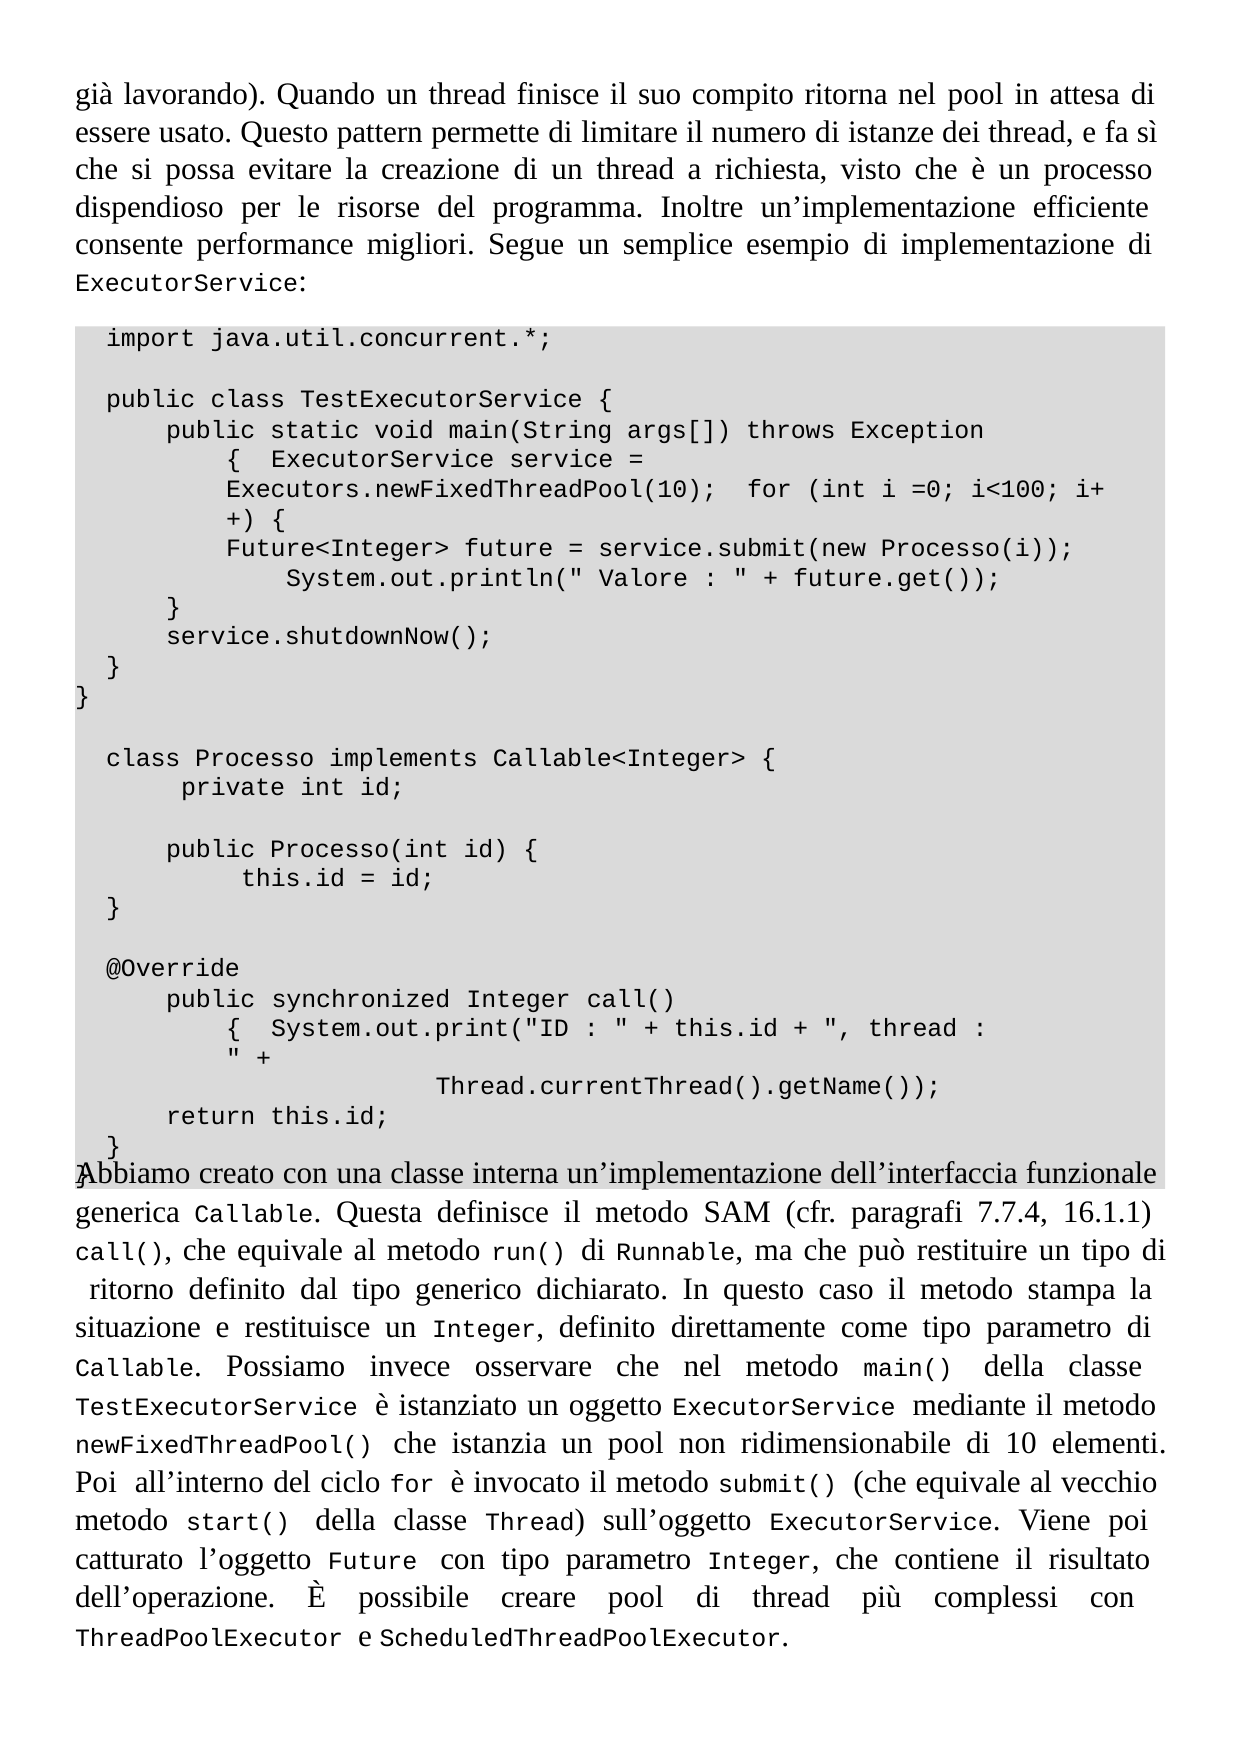

già lavorando). Quando un thread finisce il suo compito ritorna nel pool in attesa di  essere usato. Questo pattern permette di limitare il numero di istanze dei thread, e fa sì  che si possa evitare la creazione di un thread a richiesta, visto che è un processo  dispendioso per le risorse del programma. Inoltre un’implementazione efficiente  consente performance migliori. Segue un semplice esempio di implementazione di  ExecutorService:
import java.util.concurrent.*;

public class TestExecutorService {
public static void main(String args[]) throws Exception {  ExecutorService service = Executors.newFixedThreadPool(10);  for (int i =0; i<100; i++) {
Future<Integer> future = service.submit(new Processo(i));  System.out.println(" Valore : " + future.get());
}
service.shutdownNow();
}
}

class Processo implements Callable<Integer> {  private int id;

public Processo(int id) {  this.id = id;
}

@Override
public synchronized Integer call() {  System.out.print("ID : " + this.id + ", thread : " +
Thread.currentThread().getName());
return this.id;
}
}
Abbiamo creato con una classe interna un’implementazione dell’interfaccia funzionale  generica Callable. Questa definisce il metodo SAM (cfr. paragrafi 7.7.4, 16.1.1)  call(), che equivale al metodo run() di Runnable, ma che può restituire un tipo di  ritorno definito dal tipo generico dichiarato. In questo caso il metodo stampa la  situazione e restituisce un Integer, definito direttamente come tipo parametro di  Callable. Possiamo invece osservare che nel metodo main() della classe  TestExecutorService è istanziato un oggetto ExecutorService mediante il metodo  newFixedThreadPool() che istanzia un pool non ridimensionabile di 10 elementi. Poi  all’interno del ciclo for è invocato il metodo submit() (che equivale al vecchio  metodo start() della classe Thread) sull’oggetto ExecutorService. Viene poi  catturato l’oggetto Future con tipo parametro Integer, che contiene il risultato  dell’operazione. È possibile creare pool di thread più complessi con  ThreadPoolExecutor e ScheduledThreadPoolExecutor.